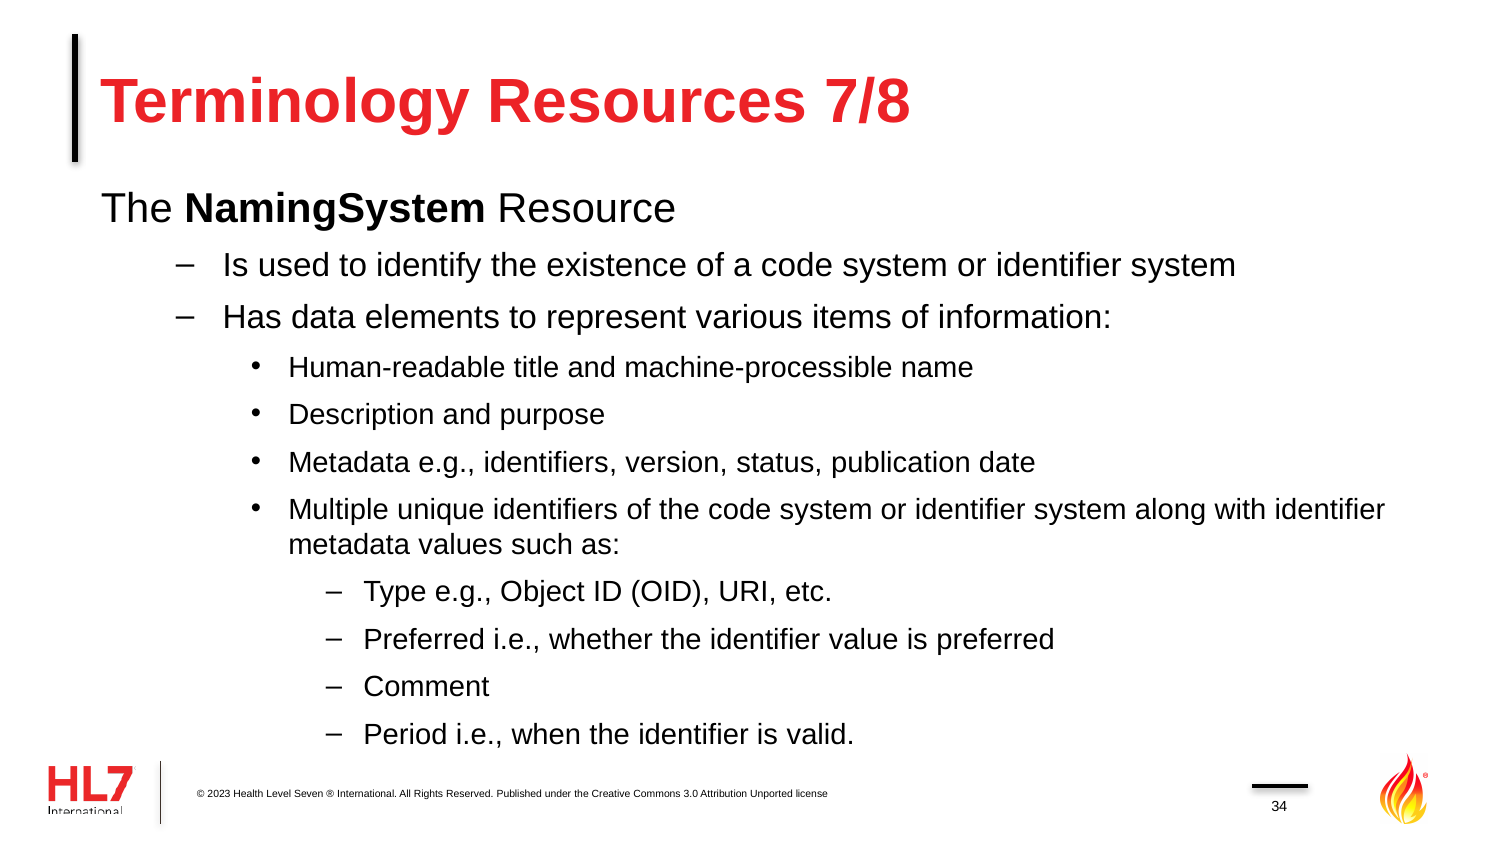

# Terminology Resources 7/8
The NamingSystem Resource
Is used to identify the existence of a code system or identifier system
Has data elements to represent various items of information:
Human-readable title and machine-processible name
Description and purpose
Metadata e.g., identifiers, version, status, publication date
Multiple unique identifiers of the code system or identifier system along with identifier metadata values such as:
Type e.g., Object ID (OID), URI, etc.
Preferred i.e., whether the identifier value is preferred
Comment
Period i.e., when the identifier is valid.

© 2023 Health Level Seven ® International. All Rights Reserved. Published under the Creative Commons 3.0 Attribution Unported license

34